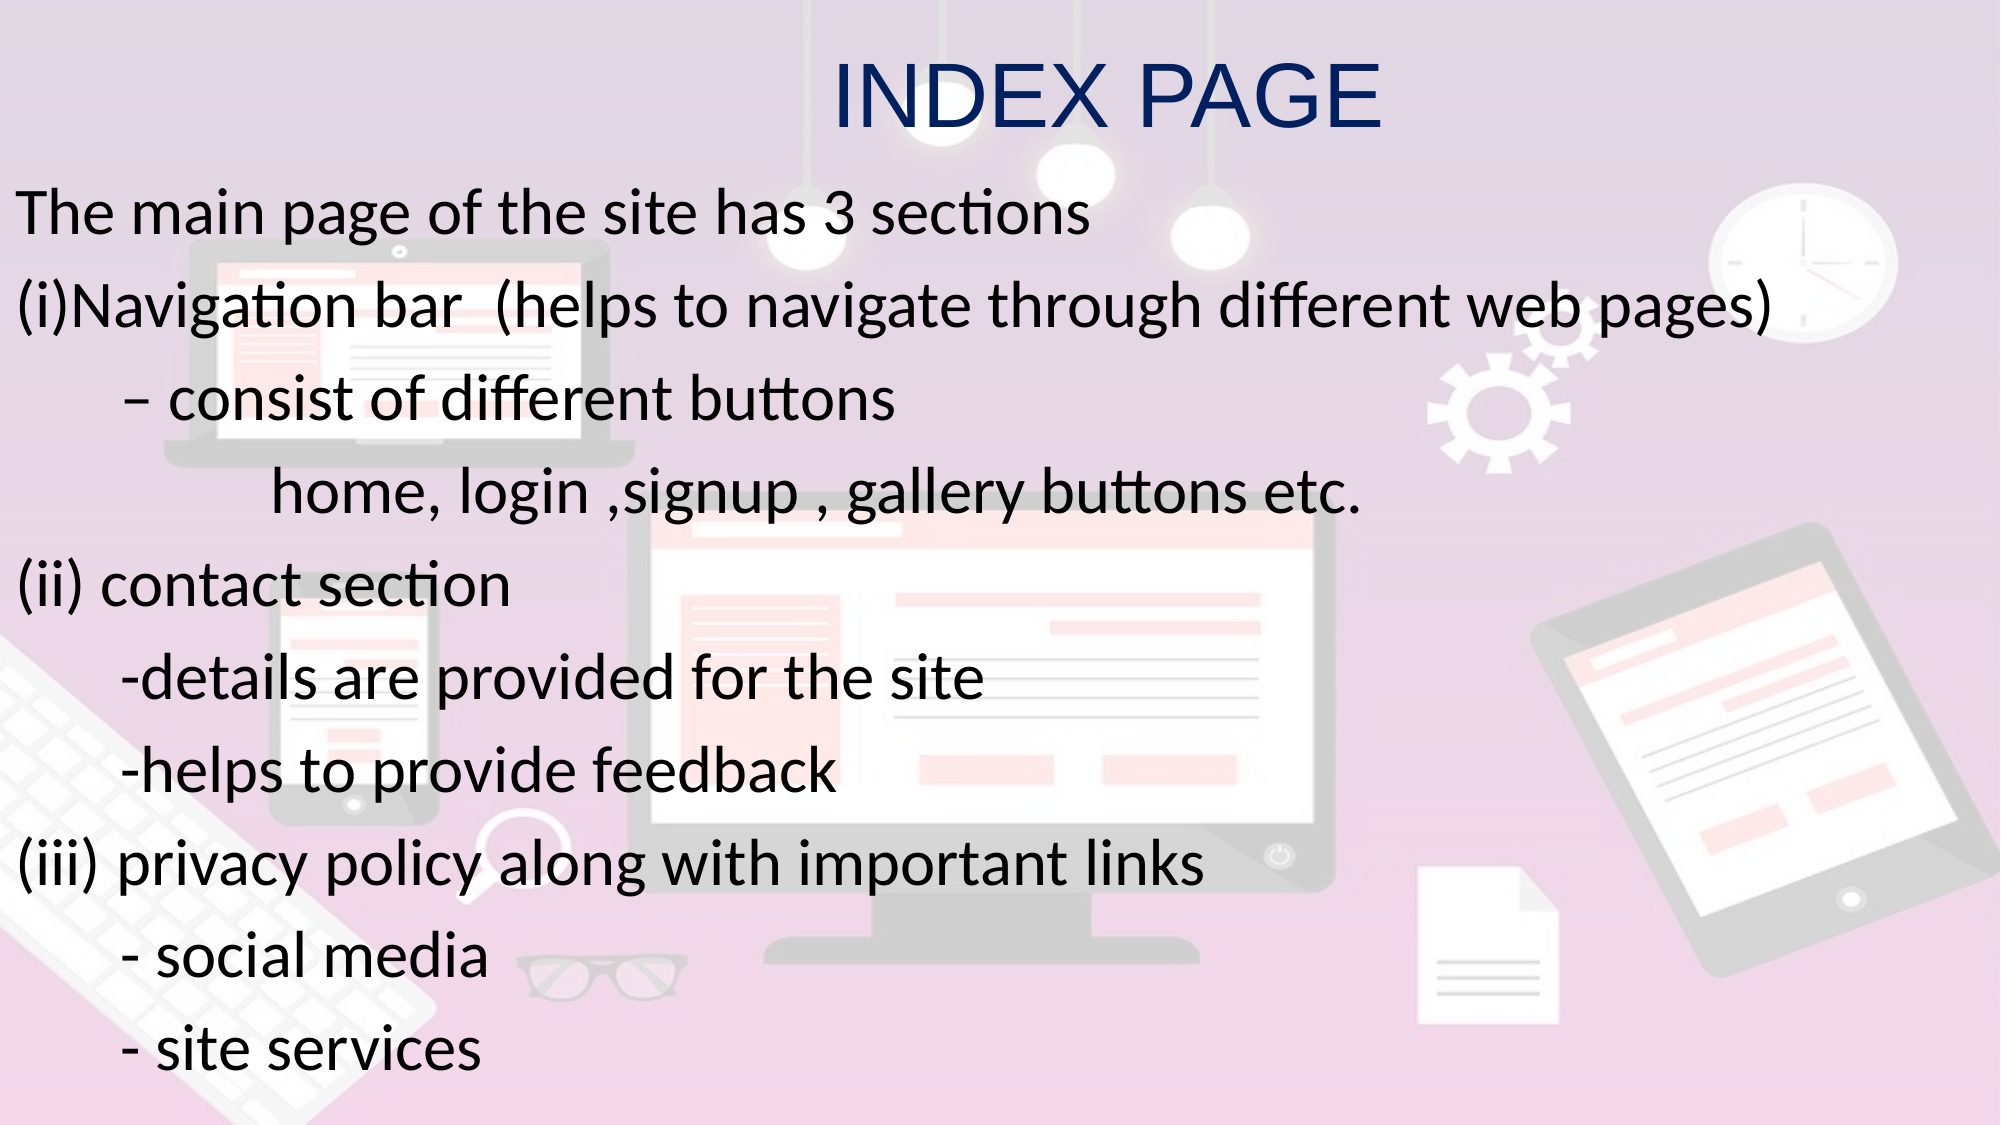

# INDEX PAGE
The main page of the site has 3 sections
(i)Navigation bar  (helps to navigate through different web pages)
       – consist of different buttons
                 home, login ,signup , gallery buttons etc.
(ii) contact section
       -details are provided for the site
       -helps to provide feedback
(iii) privacy policy along with important links
       - social media
       - site services